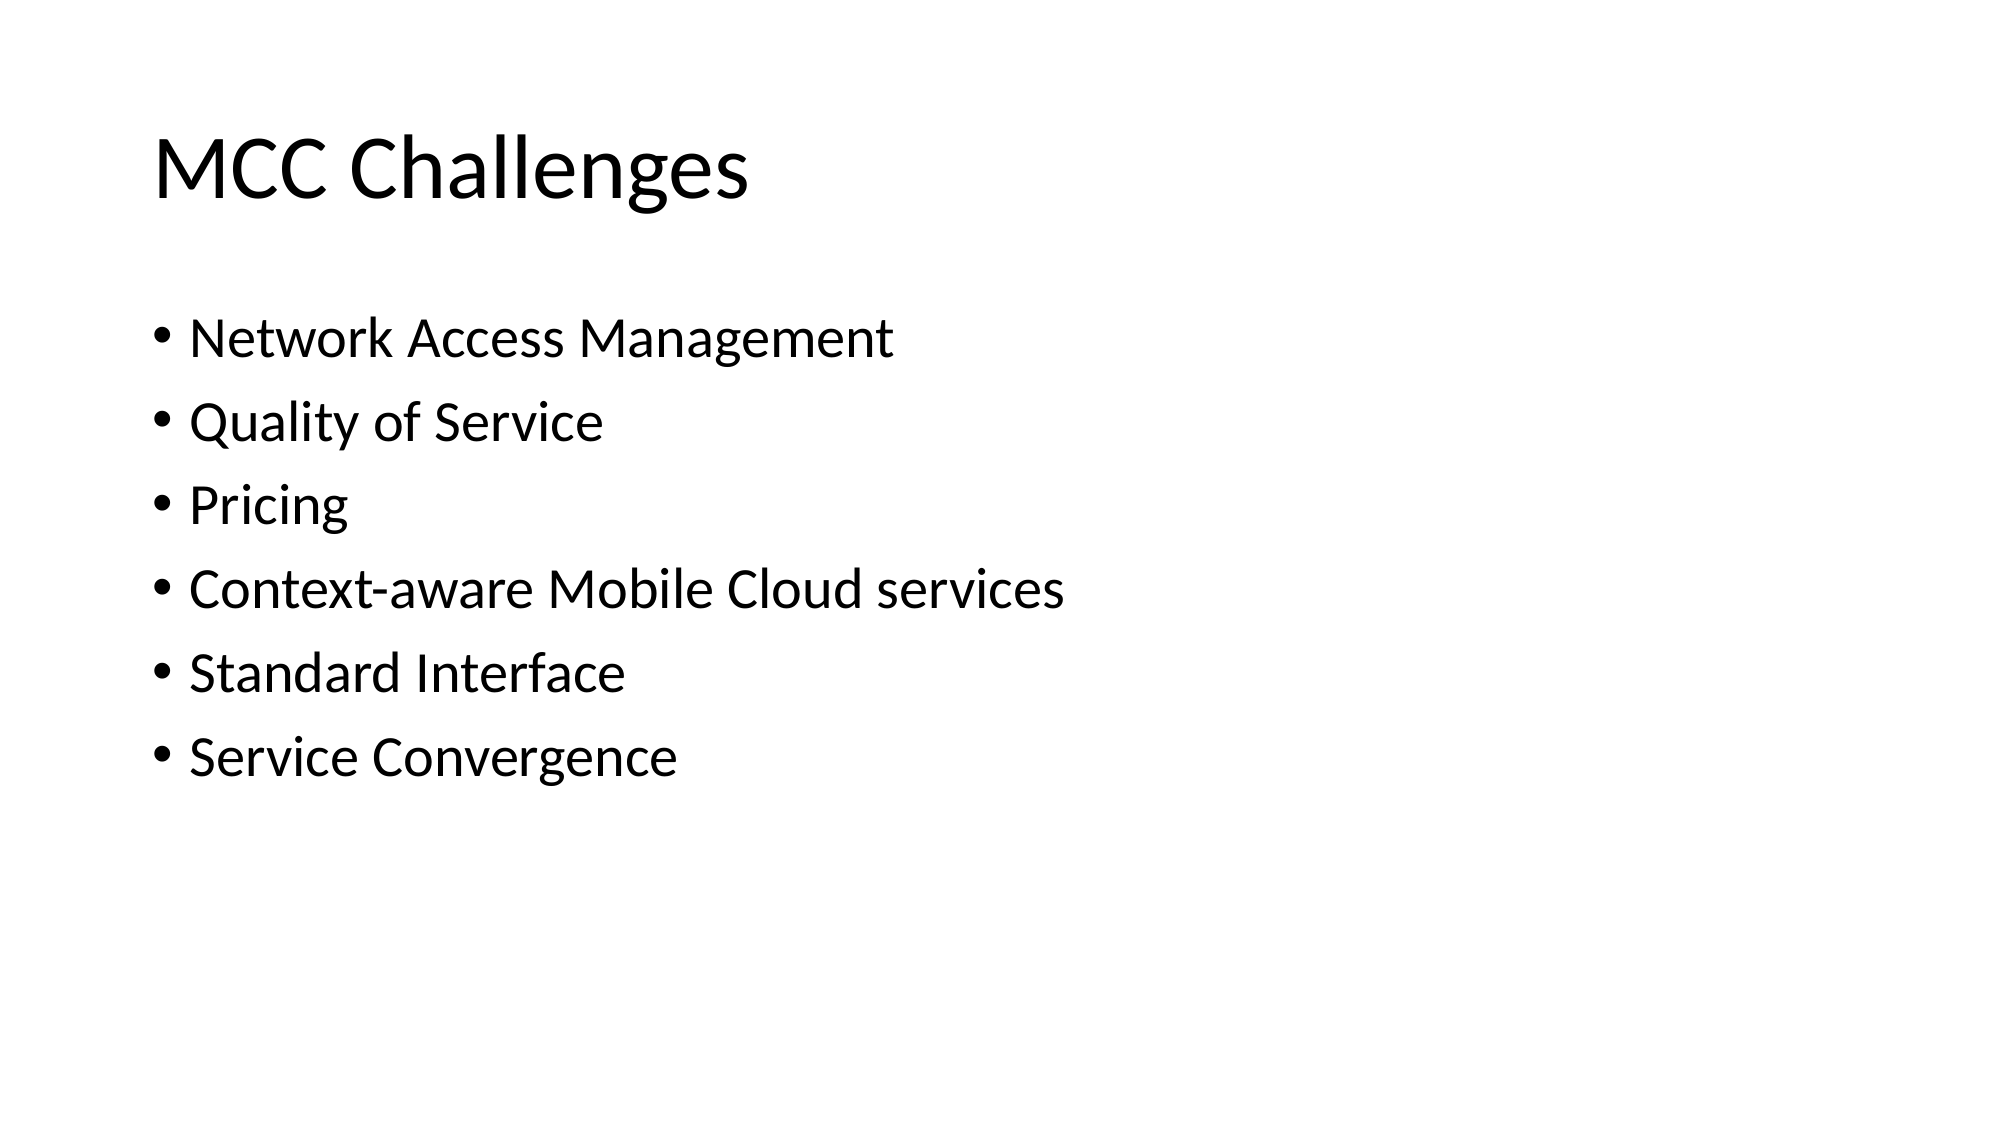

# MCC Challenges
Network Access Management
Quality of Service
Pricing
Context-aware Mobile Cloud services
Standard Interface
Service Convergence